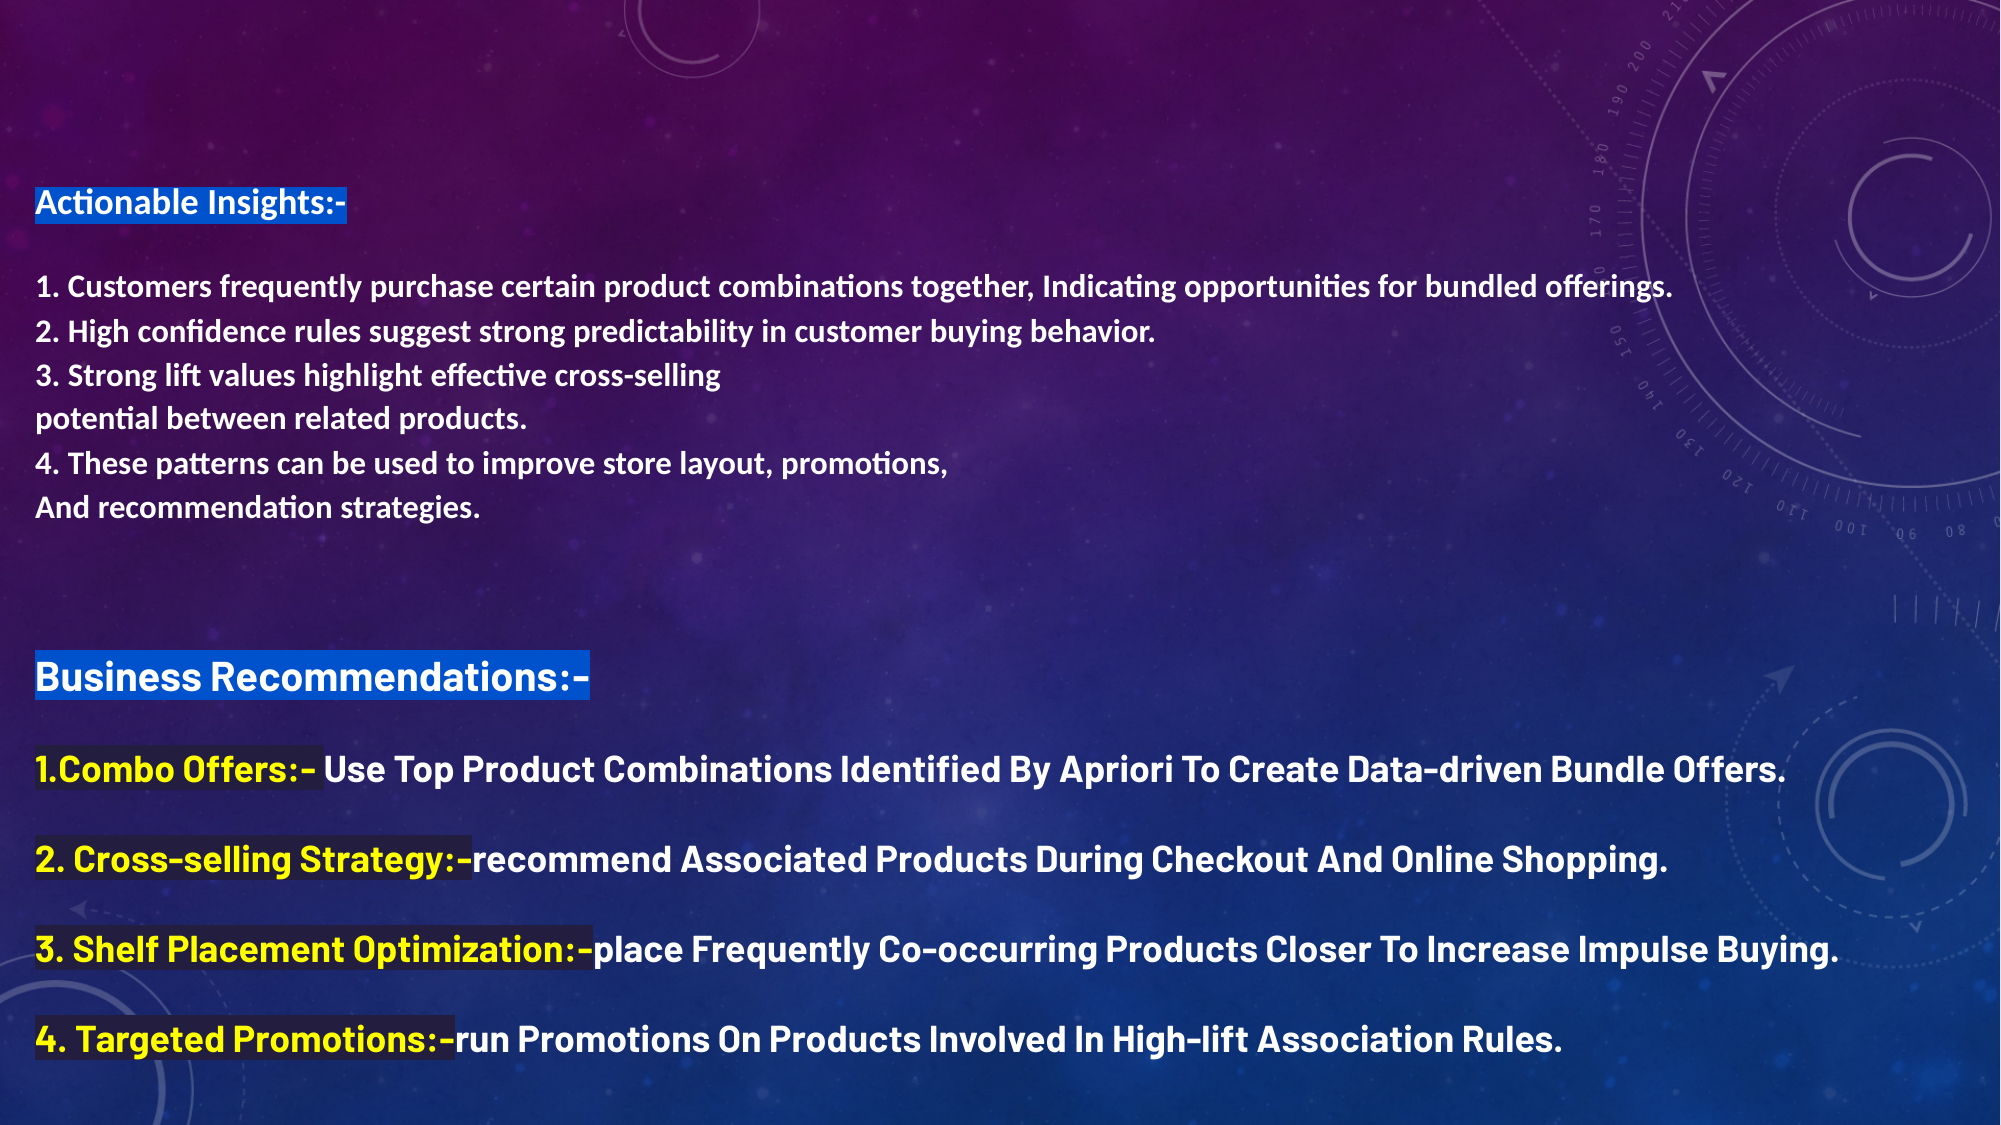

Actionable Insights:-

1. Customers frequently purchase certain product combinations together, Indicating opportunities for bundled offerings.
2. High confidence rules suggest strong predictability in customer buying behavior.
3. Strong lift values highlight effective cross-selling
potential between related products.
4. These patterns can be used to improve store layout, promotions,
And recommendation strategies.

Business Recommendations:-

1.Combo Offers:- Use Top Product Combinations Identified By Apriori To Create Data-driven Bundle Offers.

2. Cross-selling Strategy:-recommend Associated Products During Checkout And Online Shopping.

3. Shelf Placement Optimization:-place Frequently Co-occurring Products Closer To Increase Impulse Buying.

4. Targeted Promotions:-run Promotions On Products Involved In High-lift Association Rules.